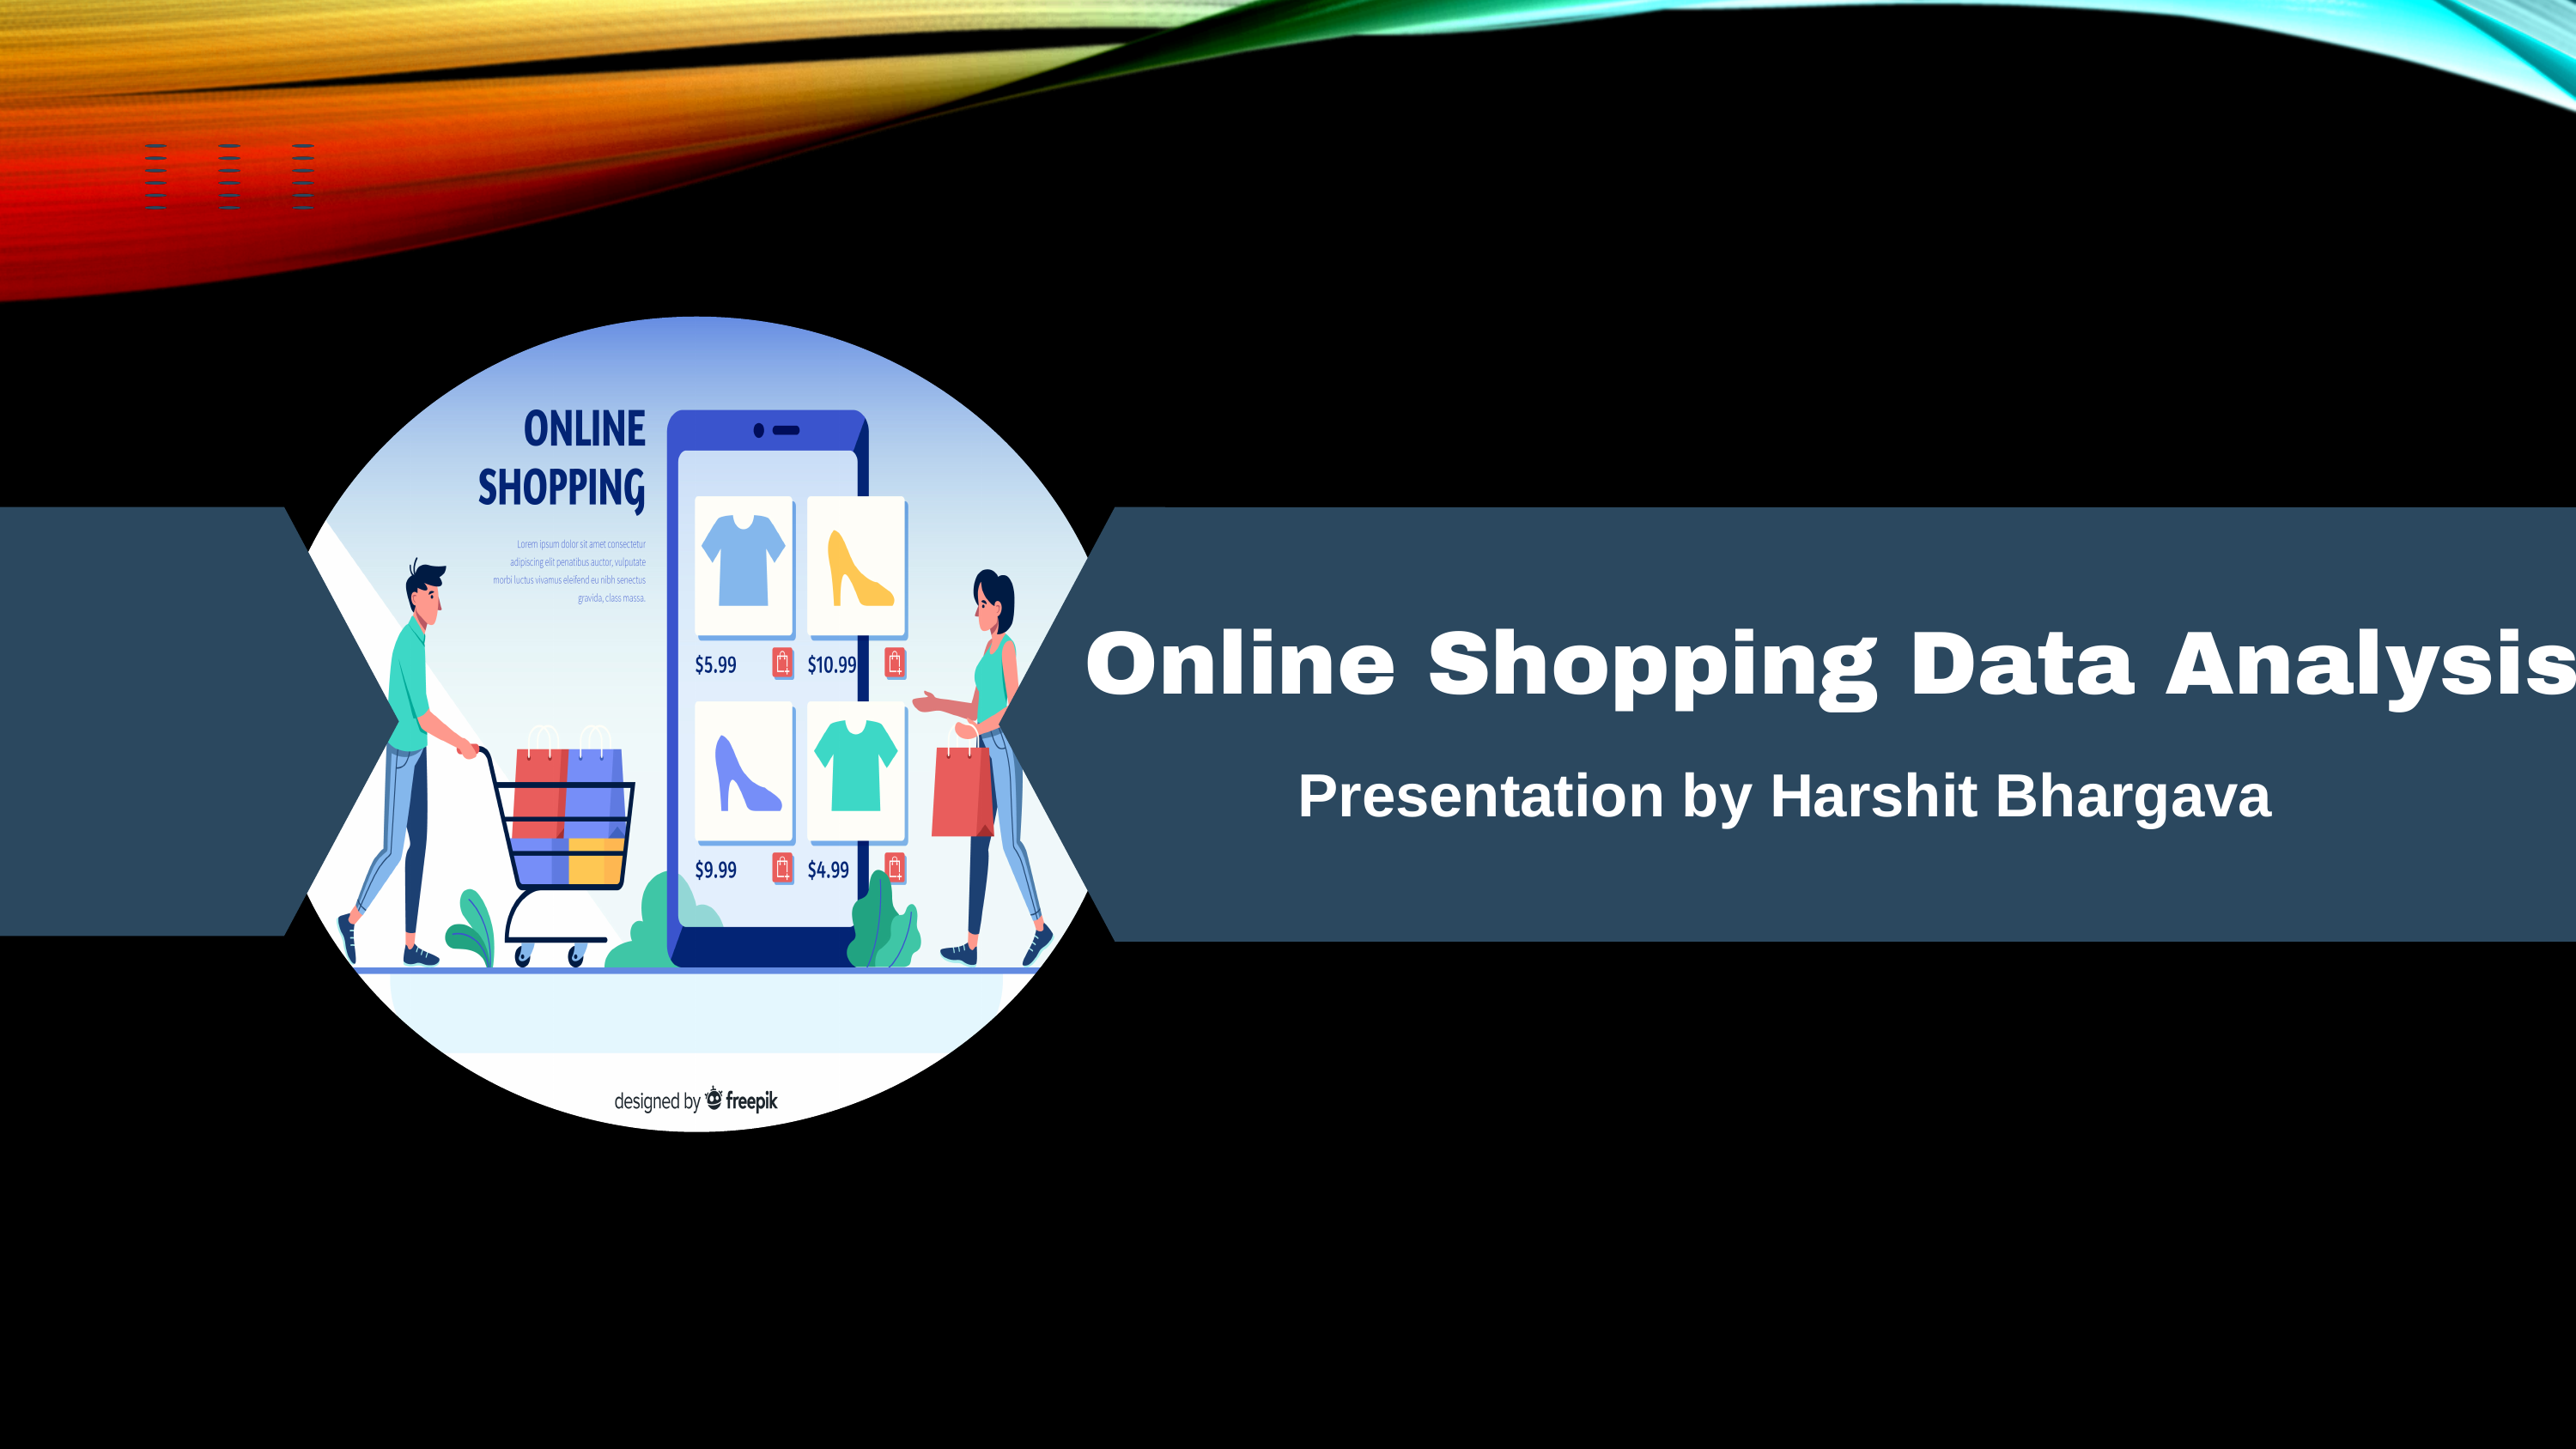

Online Shopping

Online Shopping Data Analysis
Presentation by Harshit Bhargava